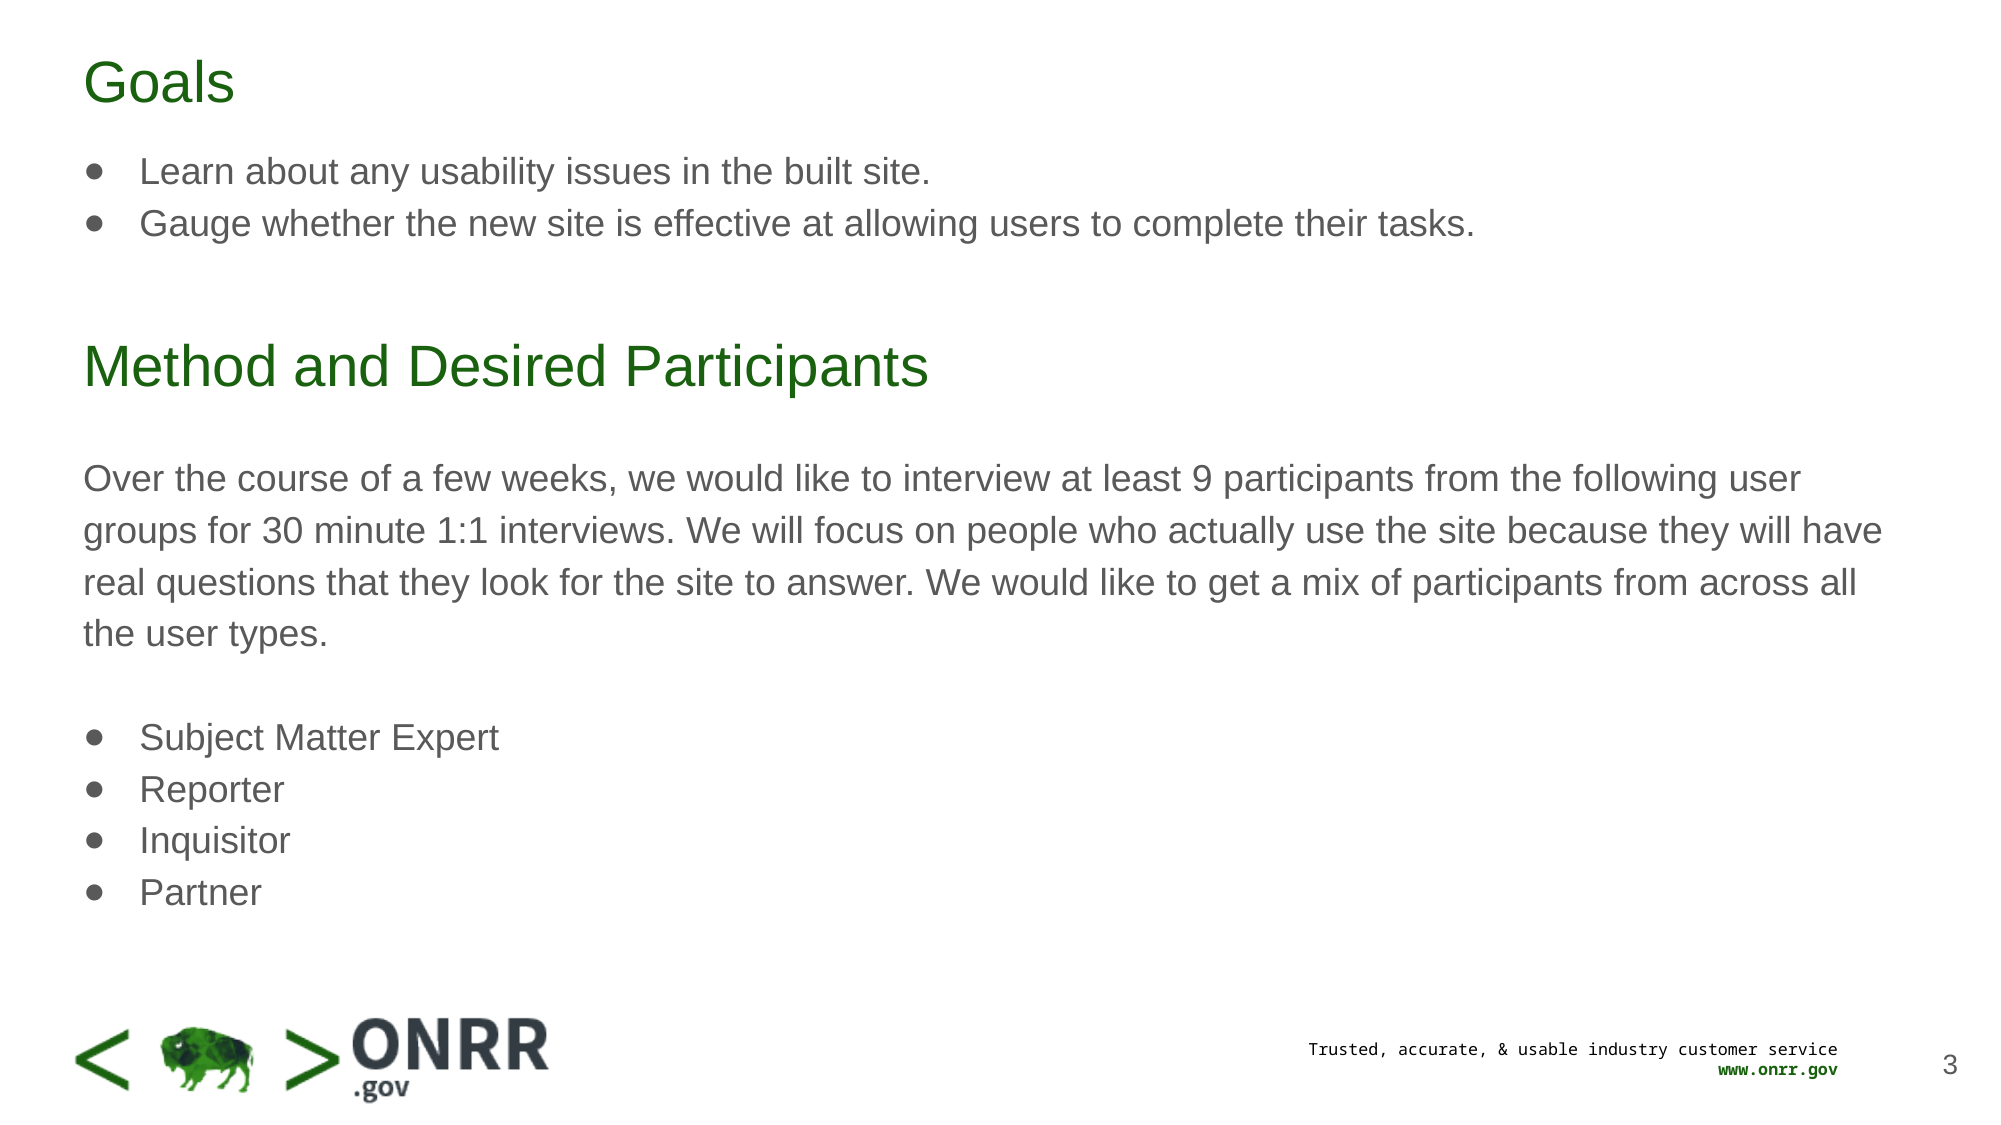

# Goals
Learn about any usability issues in the built site.
Gauge whether the new site is effective at allowing users to complete their tasks.
Method and Desired Participants
Over the course of a few weeks, we would like to interview at least 9 participants from the following user groups for 30 minute 1:1 interviews. We will focus on people who actually use the site because they will have real questions that they look for the site to answer. We would like to get a mix of participants from across all the user types.

Subject Matter Expert
Reporter
Inquisitor
Partner
3